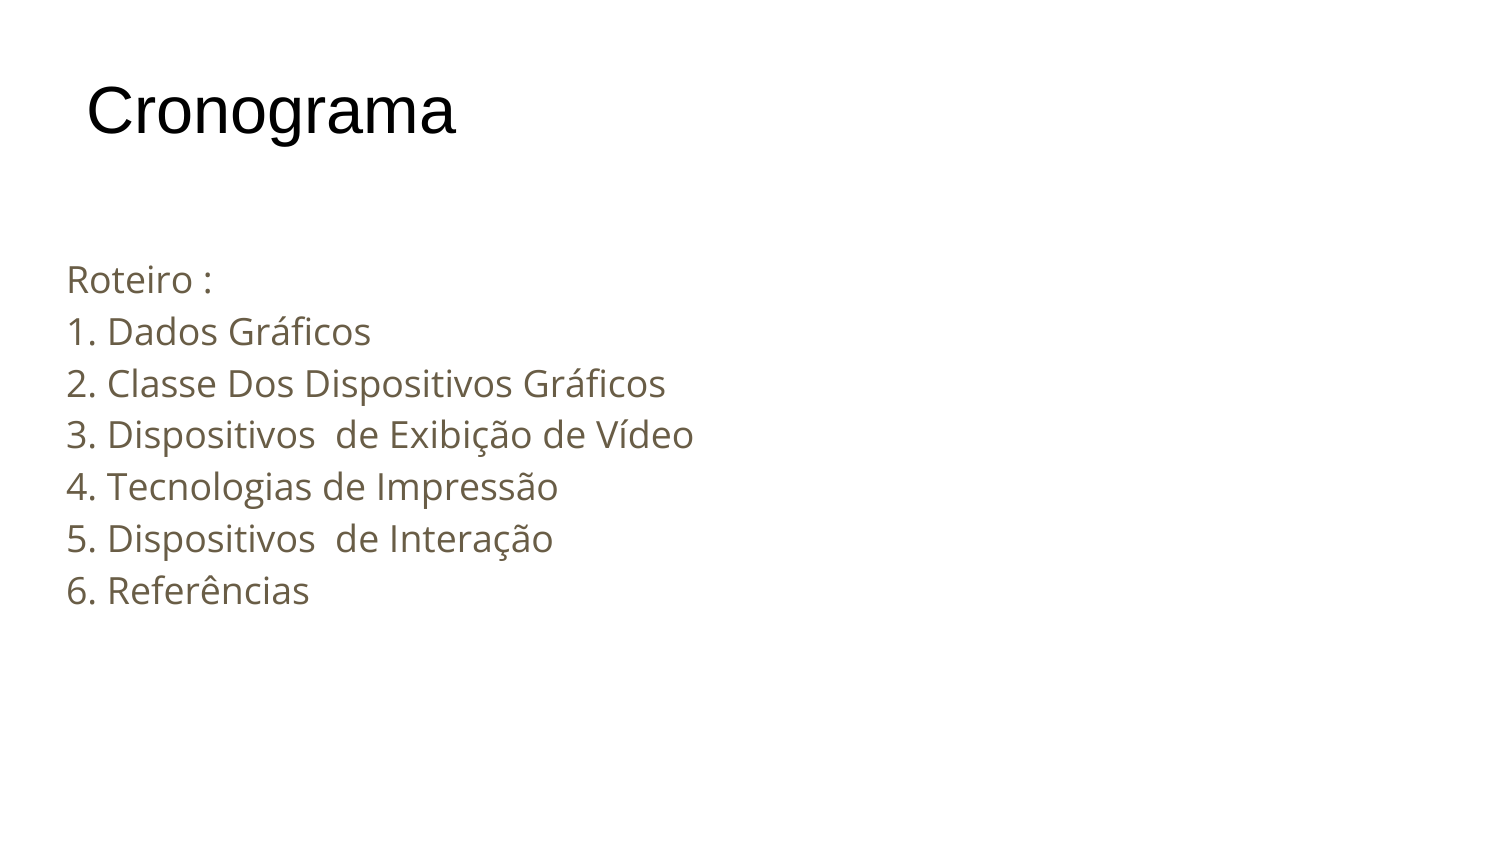

# Cronograma
Roteiro :
1. Dados Gráficos
2. Classe Dos Dispositivos Gráficos
3. Dispositivos  de Exibição de Vídeo
4. Tecnologias de Impressão
5. Dispositivos  de Interação
6. Referências